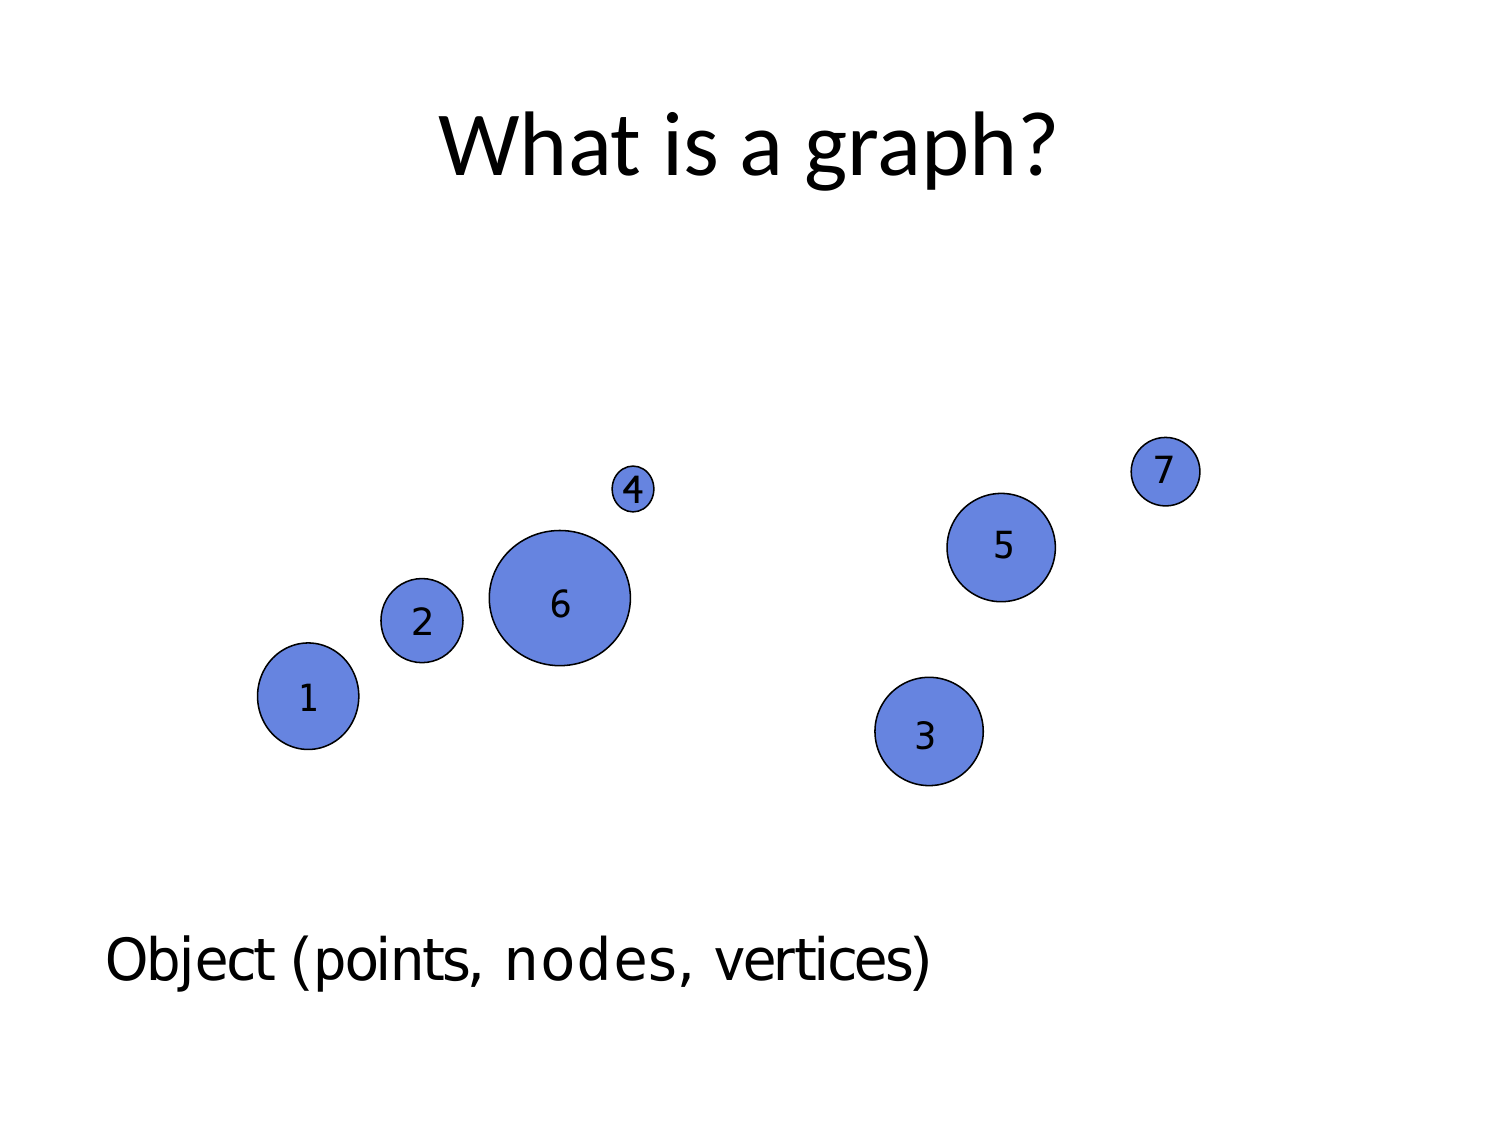

# What is a graph?

7
4

5

6
2
1

3
Object (points, nodes, vertices)